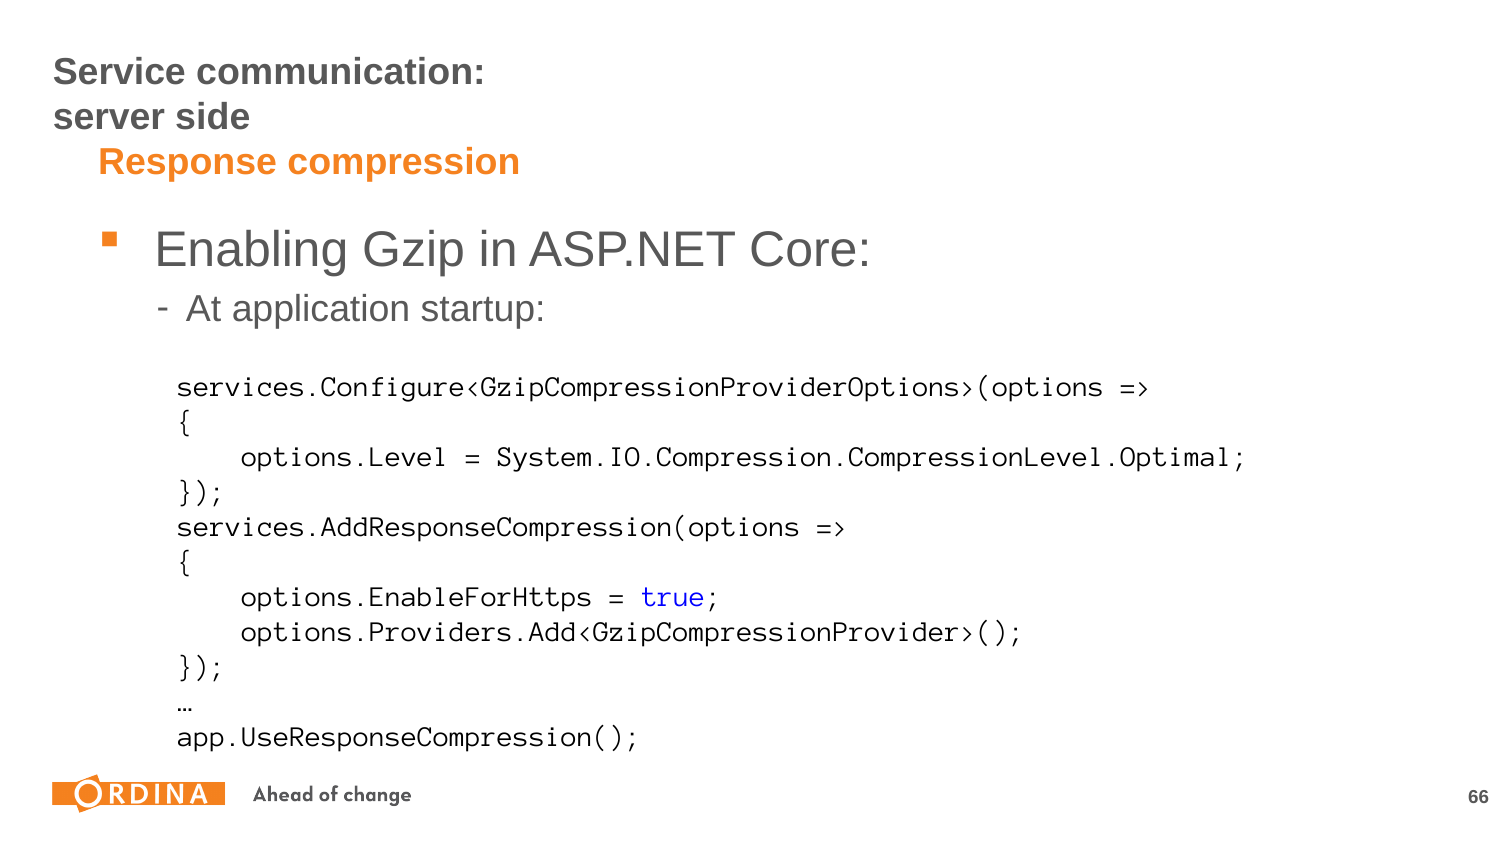

# Service communication: server side
Response compression
Enabling Gzip in ASP.NET Core:
At application startup:
services.Configure<GzipCompressionProviderOptions>(options =>
{
    options.Level = System.IO.Compression.CompressionLevel.Optimal;
});
services.AddResponseCompression(options =>
{
    options.EnableForHttps = true;
    options.Providers.Add<GzipCompressionProvider>();
});
…
app.UseResponseCompression();